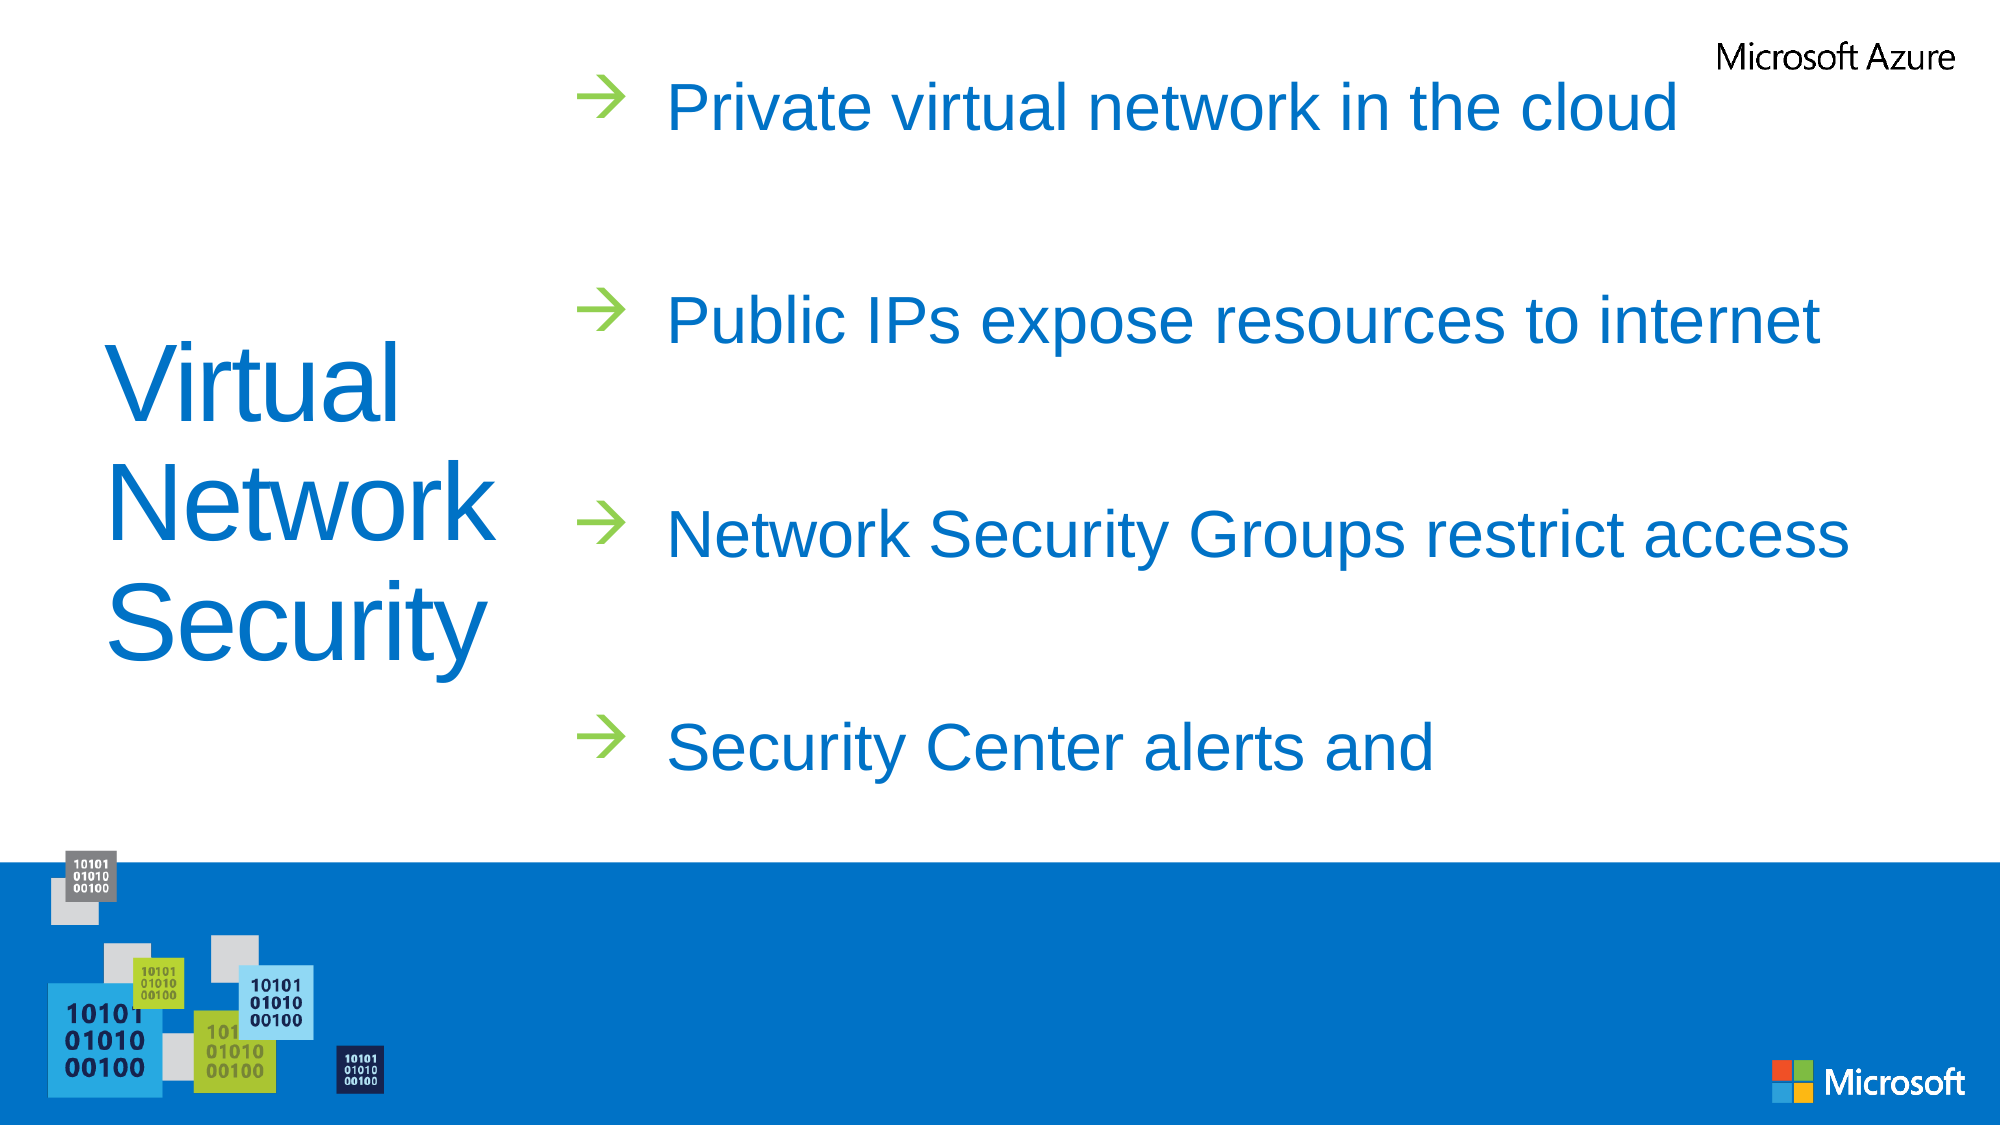

Private virtual network in the cloud
Public IPs expose resources to internet
Network Security Groups restrict access
Security Center alerts and recommendations
# Virtual Network Security